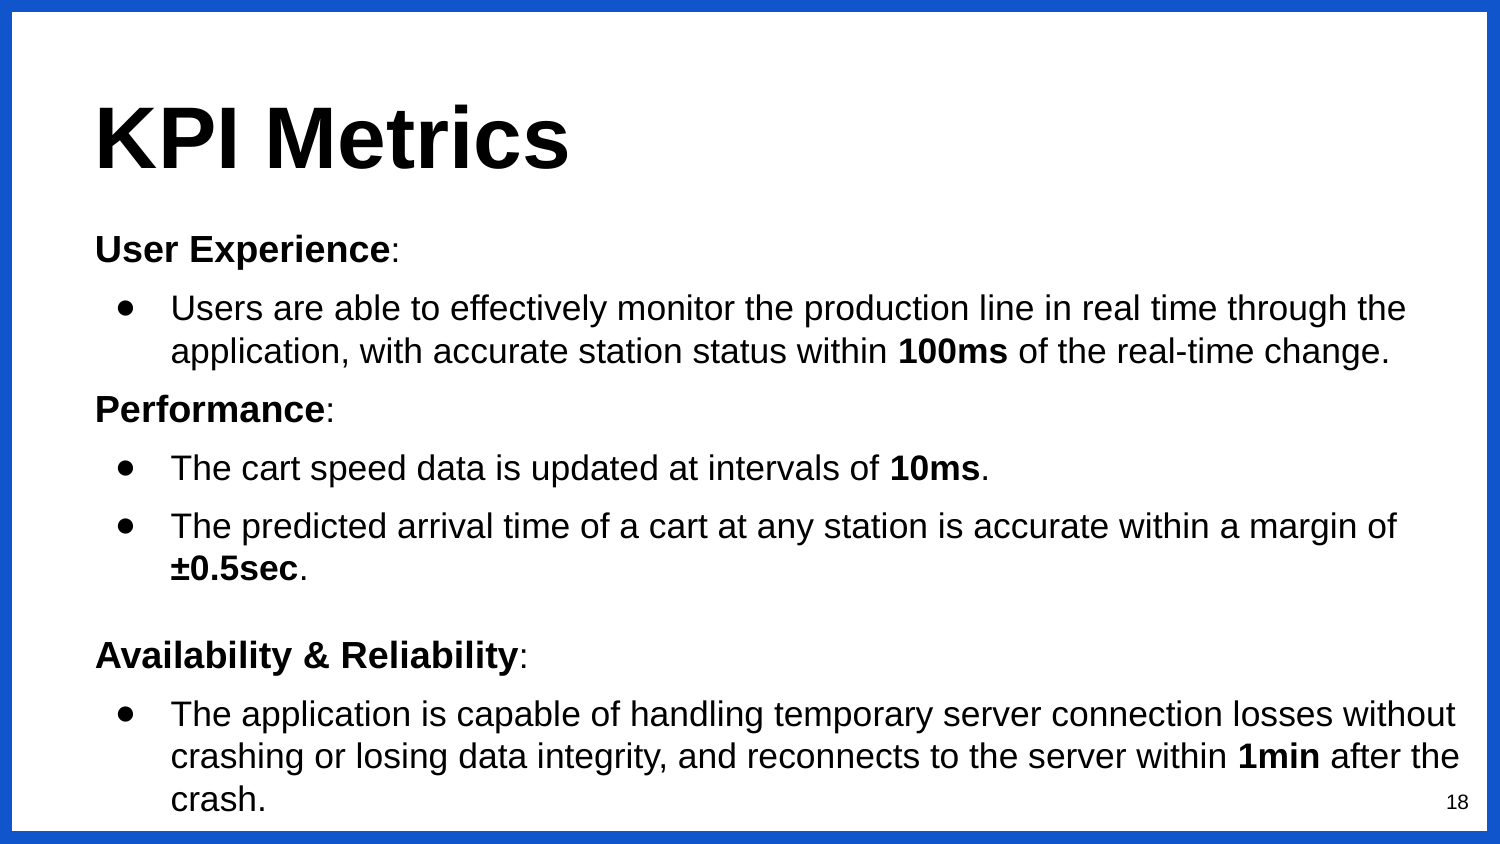

# KPI Metrics
User Experience:
Users are able to effectively monitor the production line in real time through the application, with accurate station status within 100ms of the real-time change.
Performance:
The cart speed data is updated at intervals of 10ms.
The predicted arrival time of a cart at any station is accurate within a margin of ±0.5sec.

Availability & Reliability:
The application is capable of handling temporary server connection losses without crashing or losing data integrity, and reconnects to the server within 1min after the crash.
18